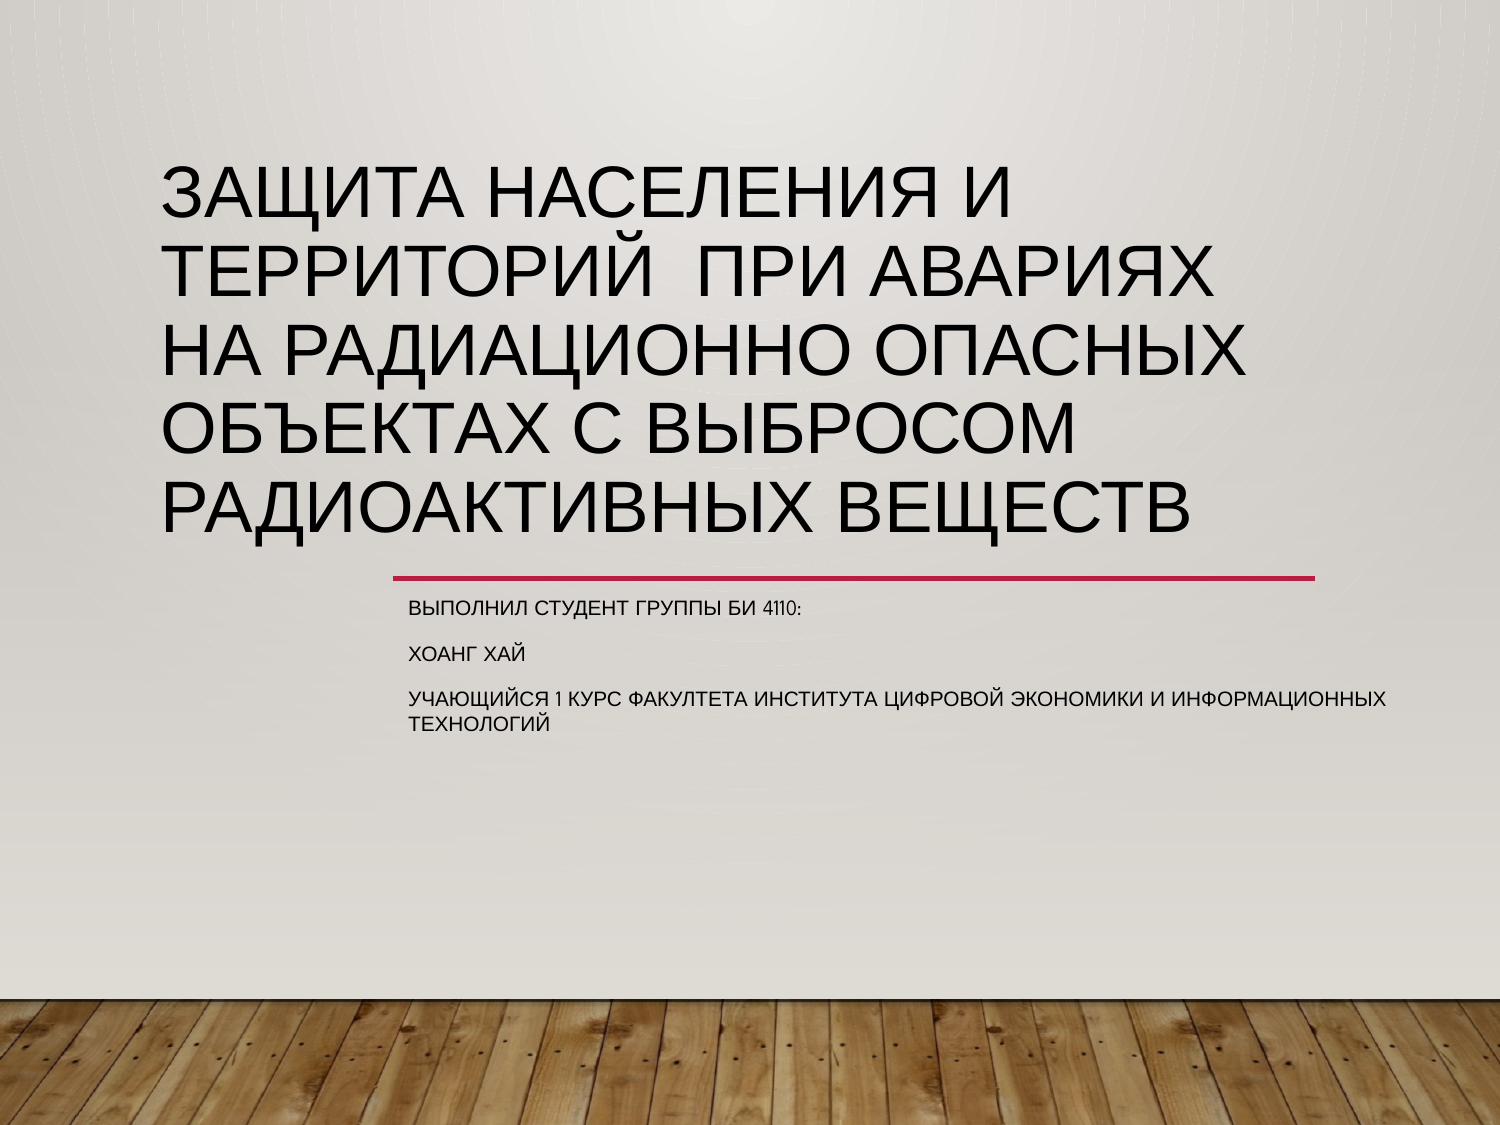

# Защита населения и территорий  при авариях на радиационно опасных  объектах с выбросом радиоактивных веществ
Выполнил студент группы БИ 4110:
Хоанг Хай
учающийся 1 курс Факултета Института цифровой экономики и информационных технологий

Выполнил обучающийся группы БИ 4110:
Хоанг Хай
Факултет - Института цифровой экономики и информационных технологий